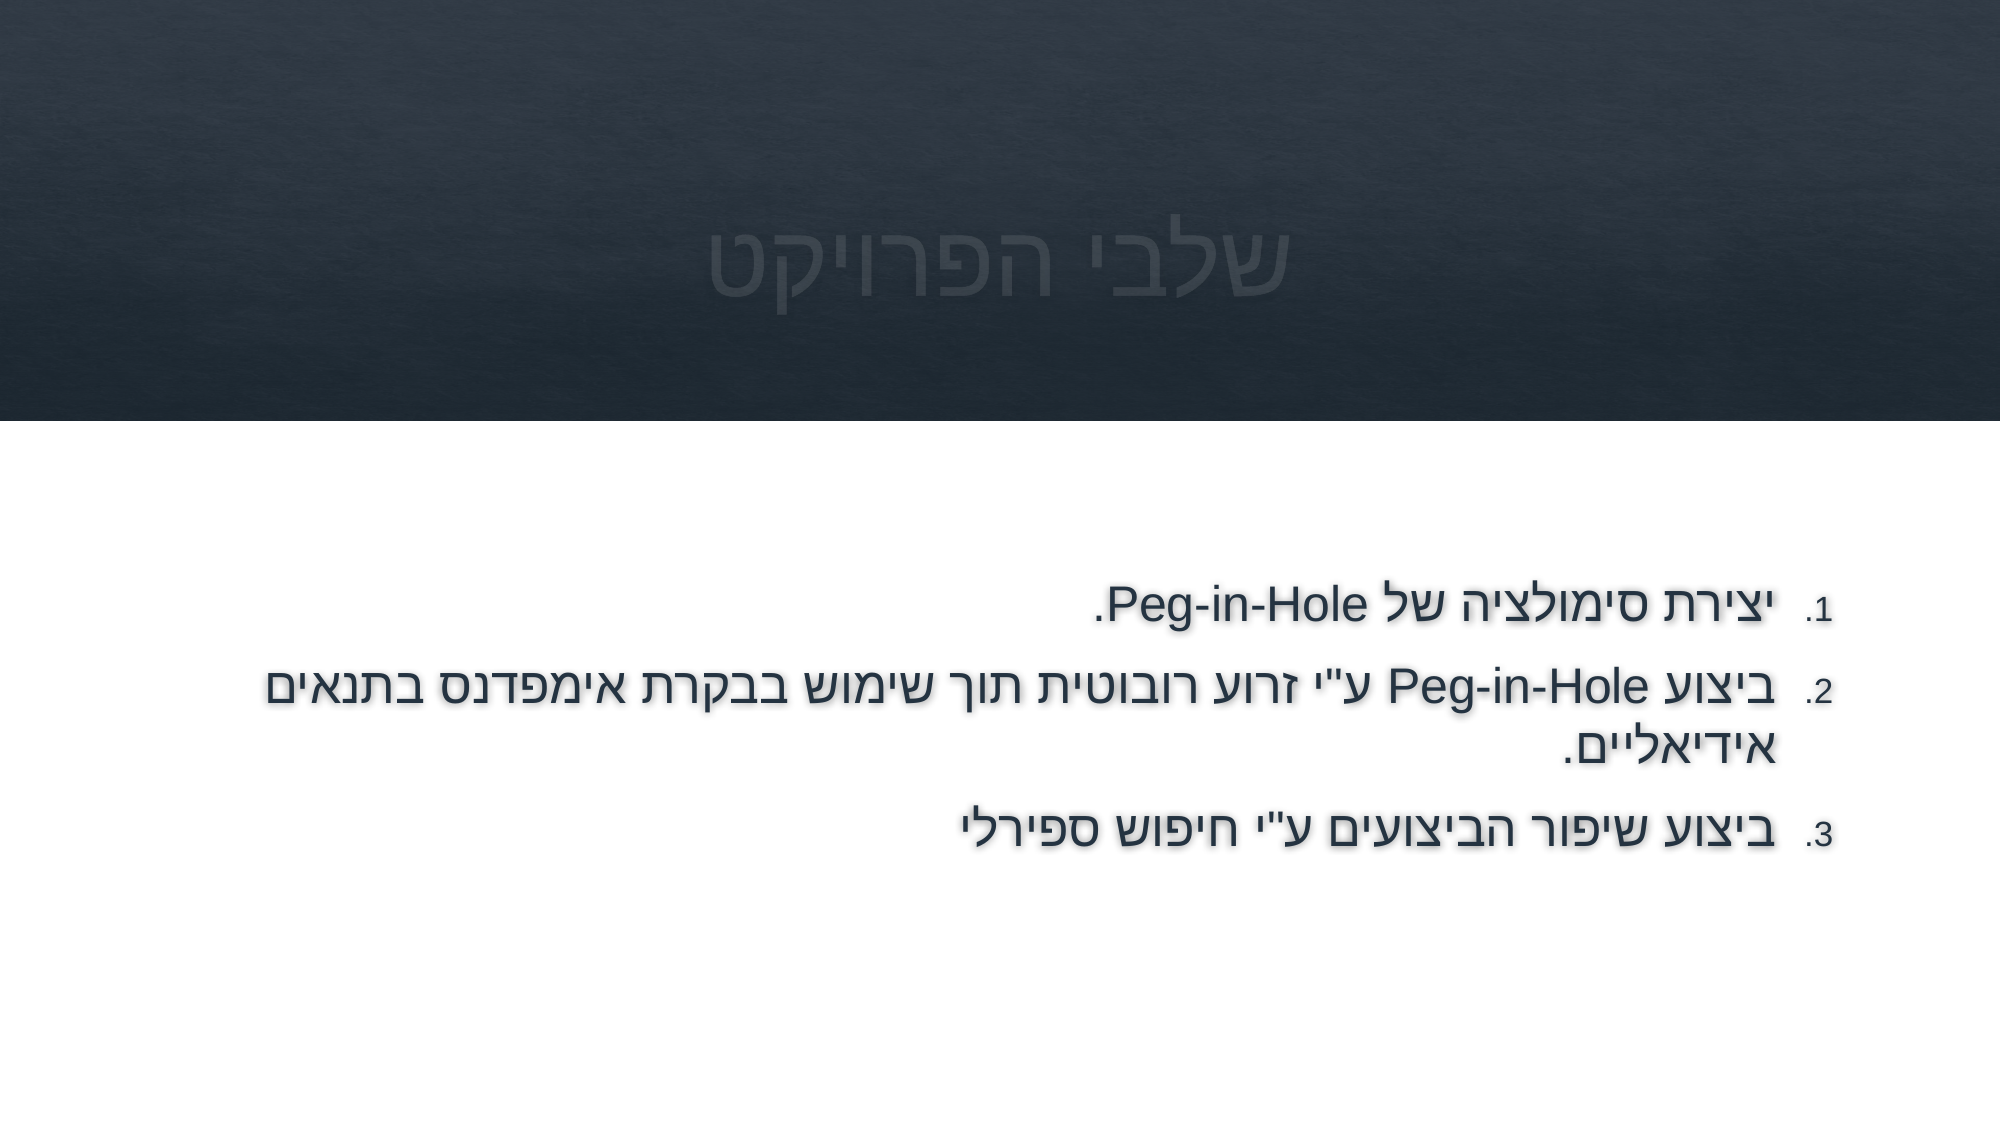

# שלבי הפרויקט
יצירת סימולציה של Peg-in-Hole.
ביצוע Peg-in-Hole ע"י זרוע רובוטית תוך שימוש בבקרת אימפדנס בתנאים אידיאליים.
ביצוע שיפור הביצועים ע"י חיפוש ספירלי